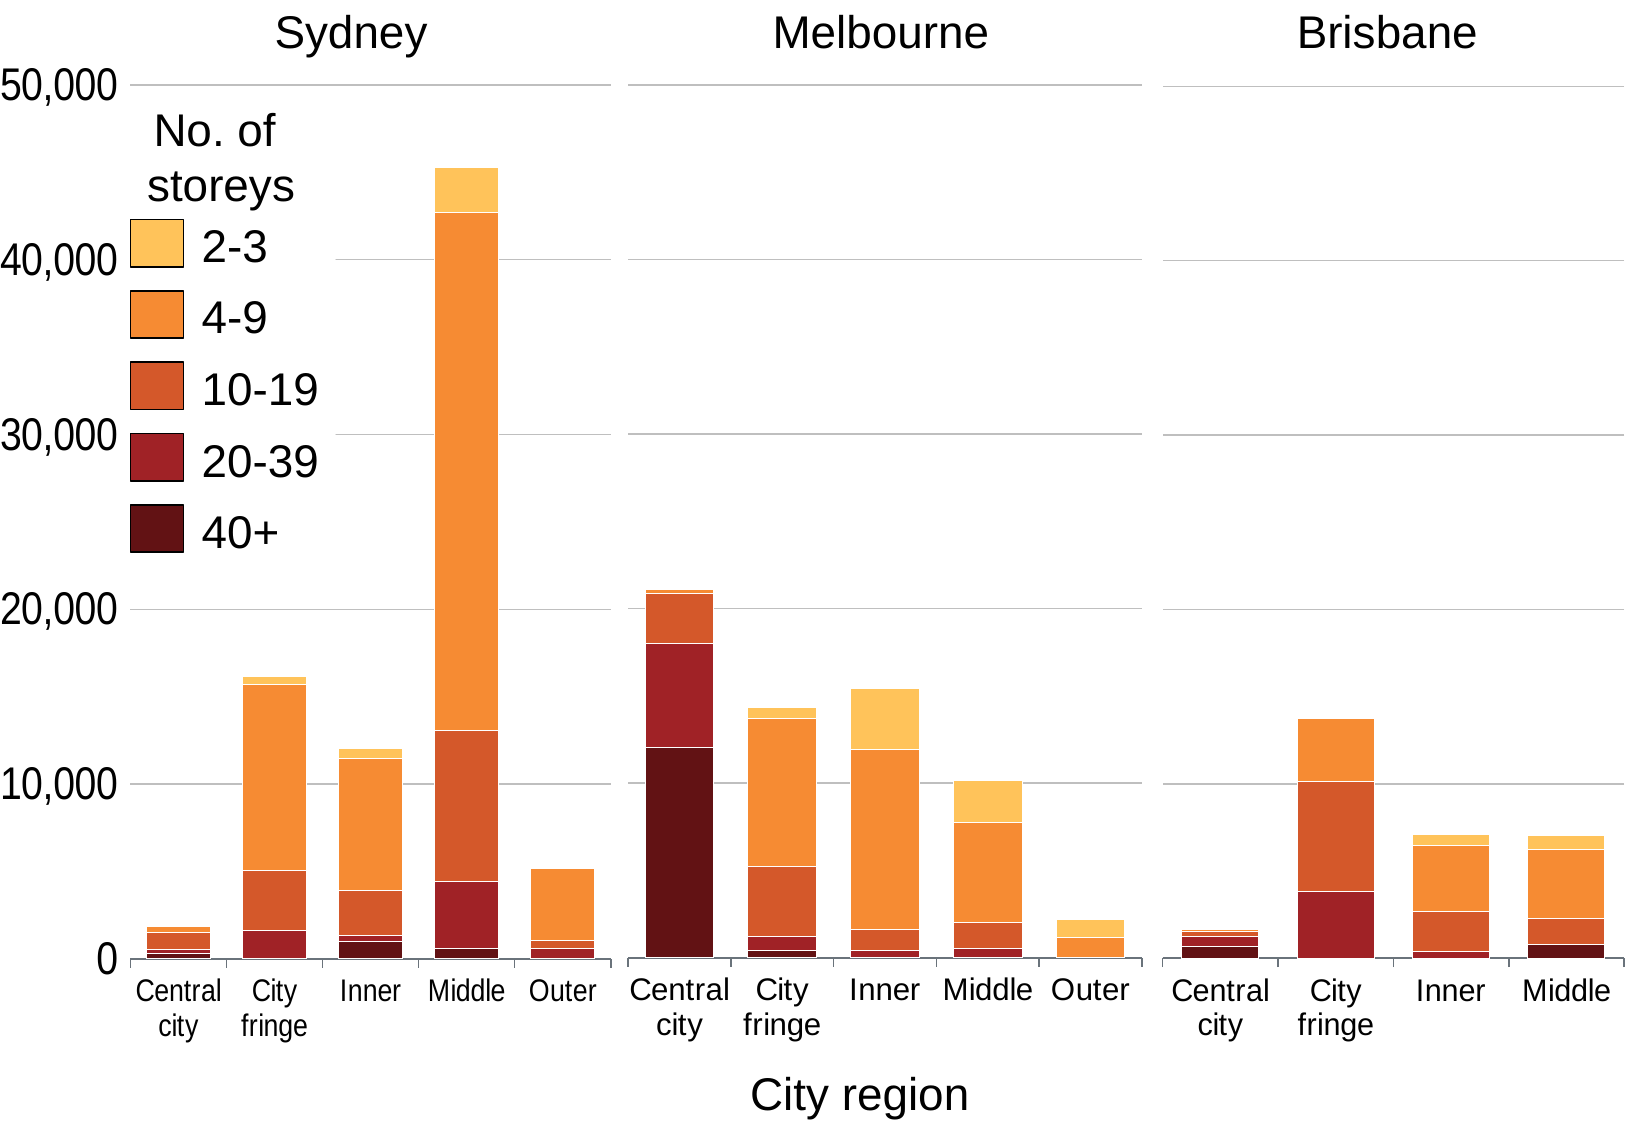

Sydney
Melbourne
Brisbane

### Chart

| Category | 40+ | 20-39 | 10-19 | 4-9 | 2-3 |
|---|---|---|---|---|---|
| Central
city | 695.0 | 536.0 | 295.0 | 112.0 | 10.0 |
| City
fringe | 0.0 | 3843.0 | 6285.0 | 3609.0 | 65.0 |
| Inner | 0.0 | 375.0 | 2303.0 | 3805.0 | 628.0 |
| Middle | 774.0 | 28.0 | 1491.0 | 3945.0 | 797.0 |

### Chart

| Category | 40+ | 20-39 | 10-19 | 4-9 | 2-3 |
|---|---|---|---|---|---|
| Central
city | 12033.0 | 5993.0 | 2818.0 | 240.0 | 0.0 |
| City
fringe | 445.0 | 773.0 | 4009.0 | 8474.0 | 659.0 |
| Inner | 0.0 | 409.0 | 1186.0 | 10322.0 | 3484.0 |
| Middle | 0.0 | 511.0 | 1522.0 | 5714.0 | 2406.0 |
| Outer | 0.0 | 0.0 | 0.0 | 1180.0 | 1001.0 |

### Chart

| Category | 40+ | 20-39 | 10-19 | 4-9 | 2-3 |
|---|---|---|---|---|---|
| Central
city | 330.0 | 200.0 | 977.0 | 344.0 | 0.0 |
| City
fringe | 0.0 | 1635.0 | 3408.0 | 10663.0 | 455.0 |
| Inner | 988.0 | 324.0 | 2591.0 | 7581.0 | 525.0 |
| Middle | 602.0 | 3802.0 | 8647.0 | 29655.0 | 2539.0 |
| Outer | 0.0 | 602.0 | 472.0 | 4081.0 | 36.0 |
No. of
storeys

2-3
4-9
10-19
20-39
40+

City region